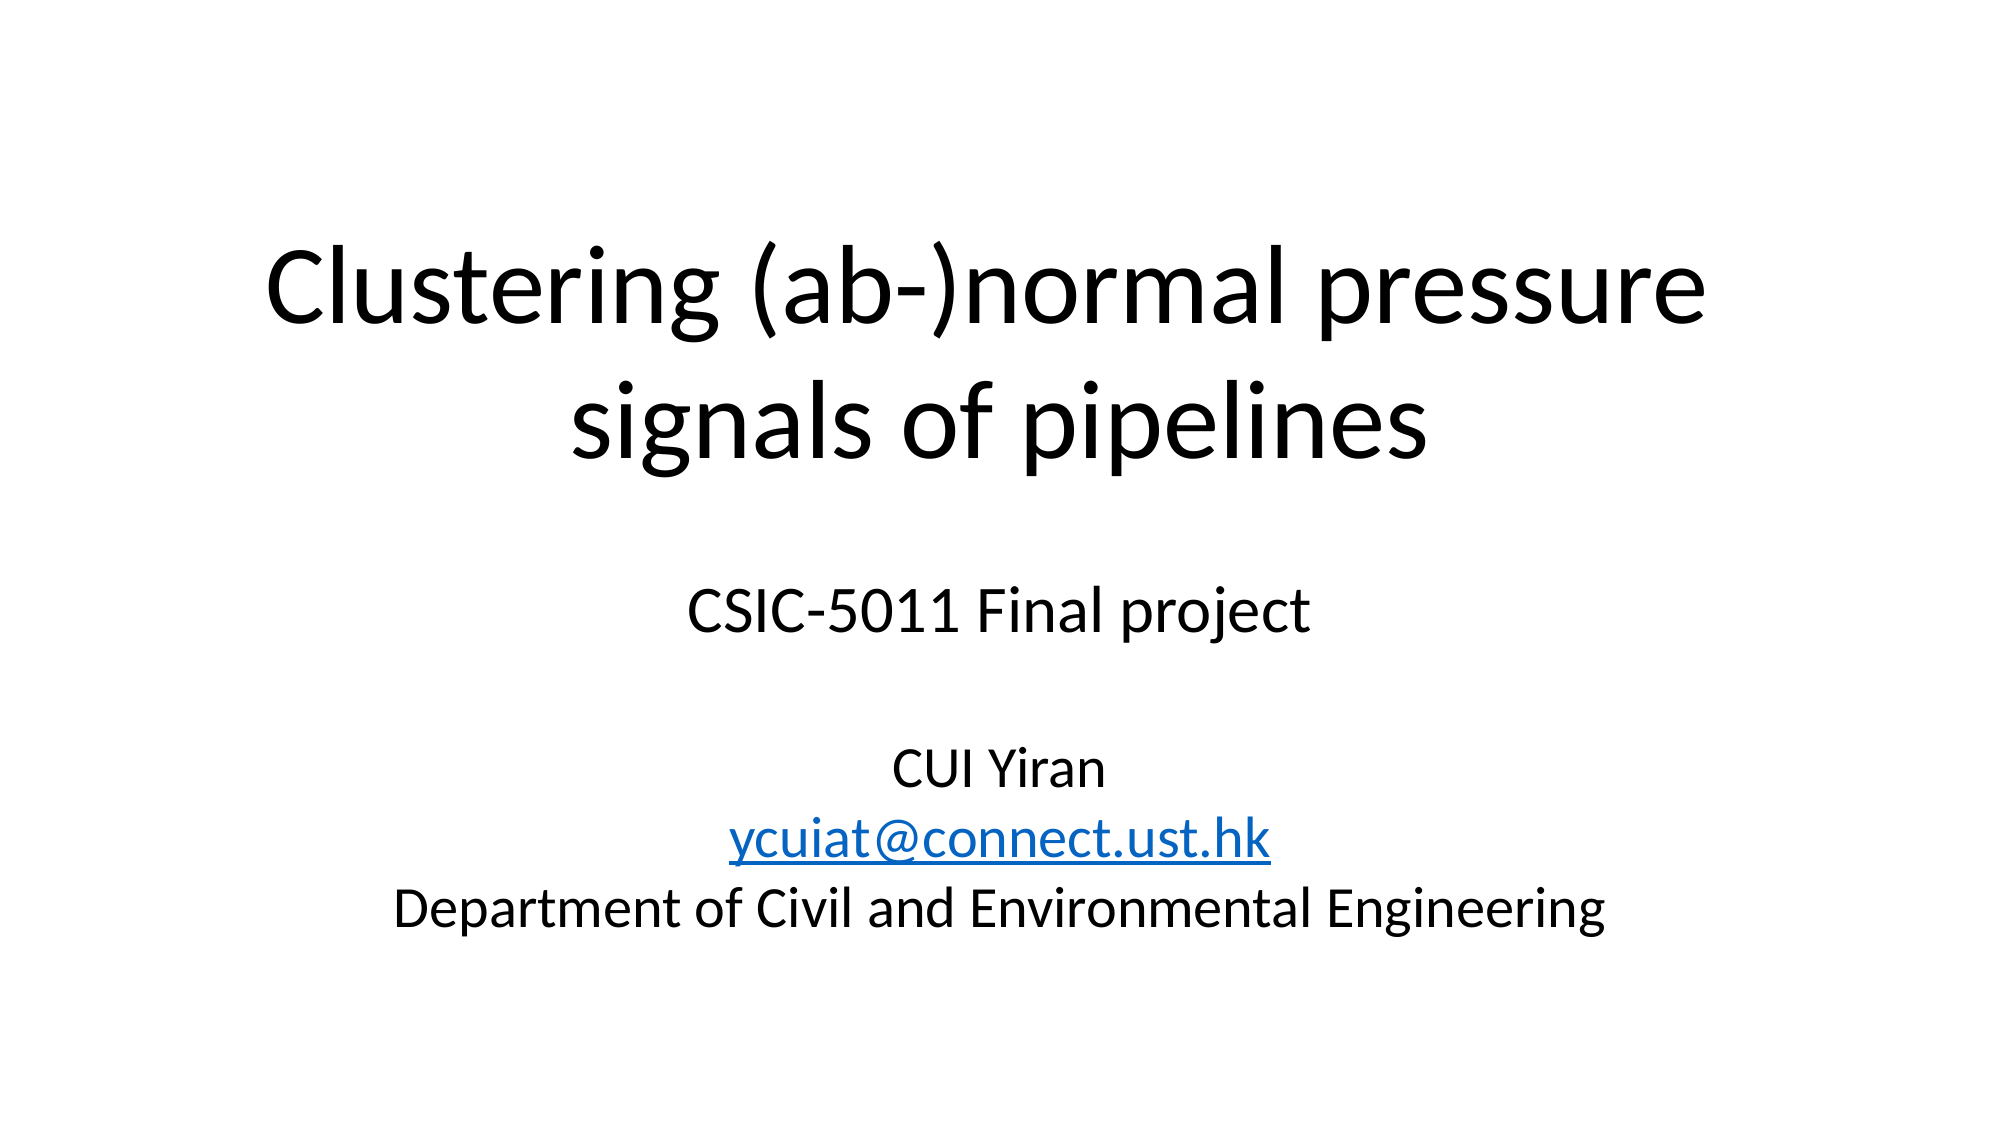

Clustering (ab-)normal pressure
signals of pipelines
CSIC-5011 Final project
CUI Yiran
ycuiat@connect.ust.hk
Department of Civil and Environmental Engineering